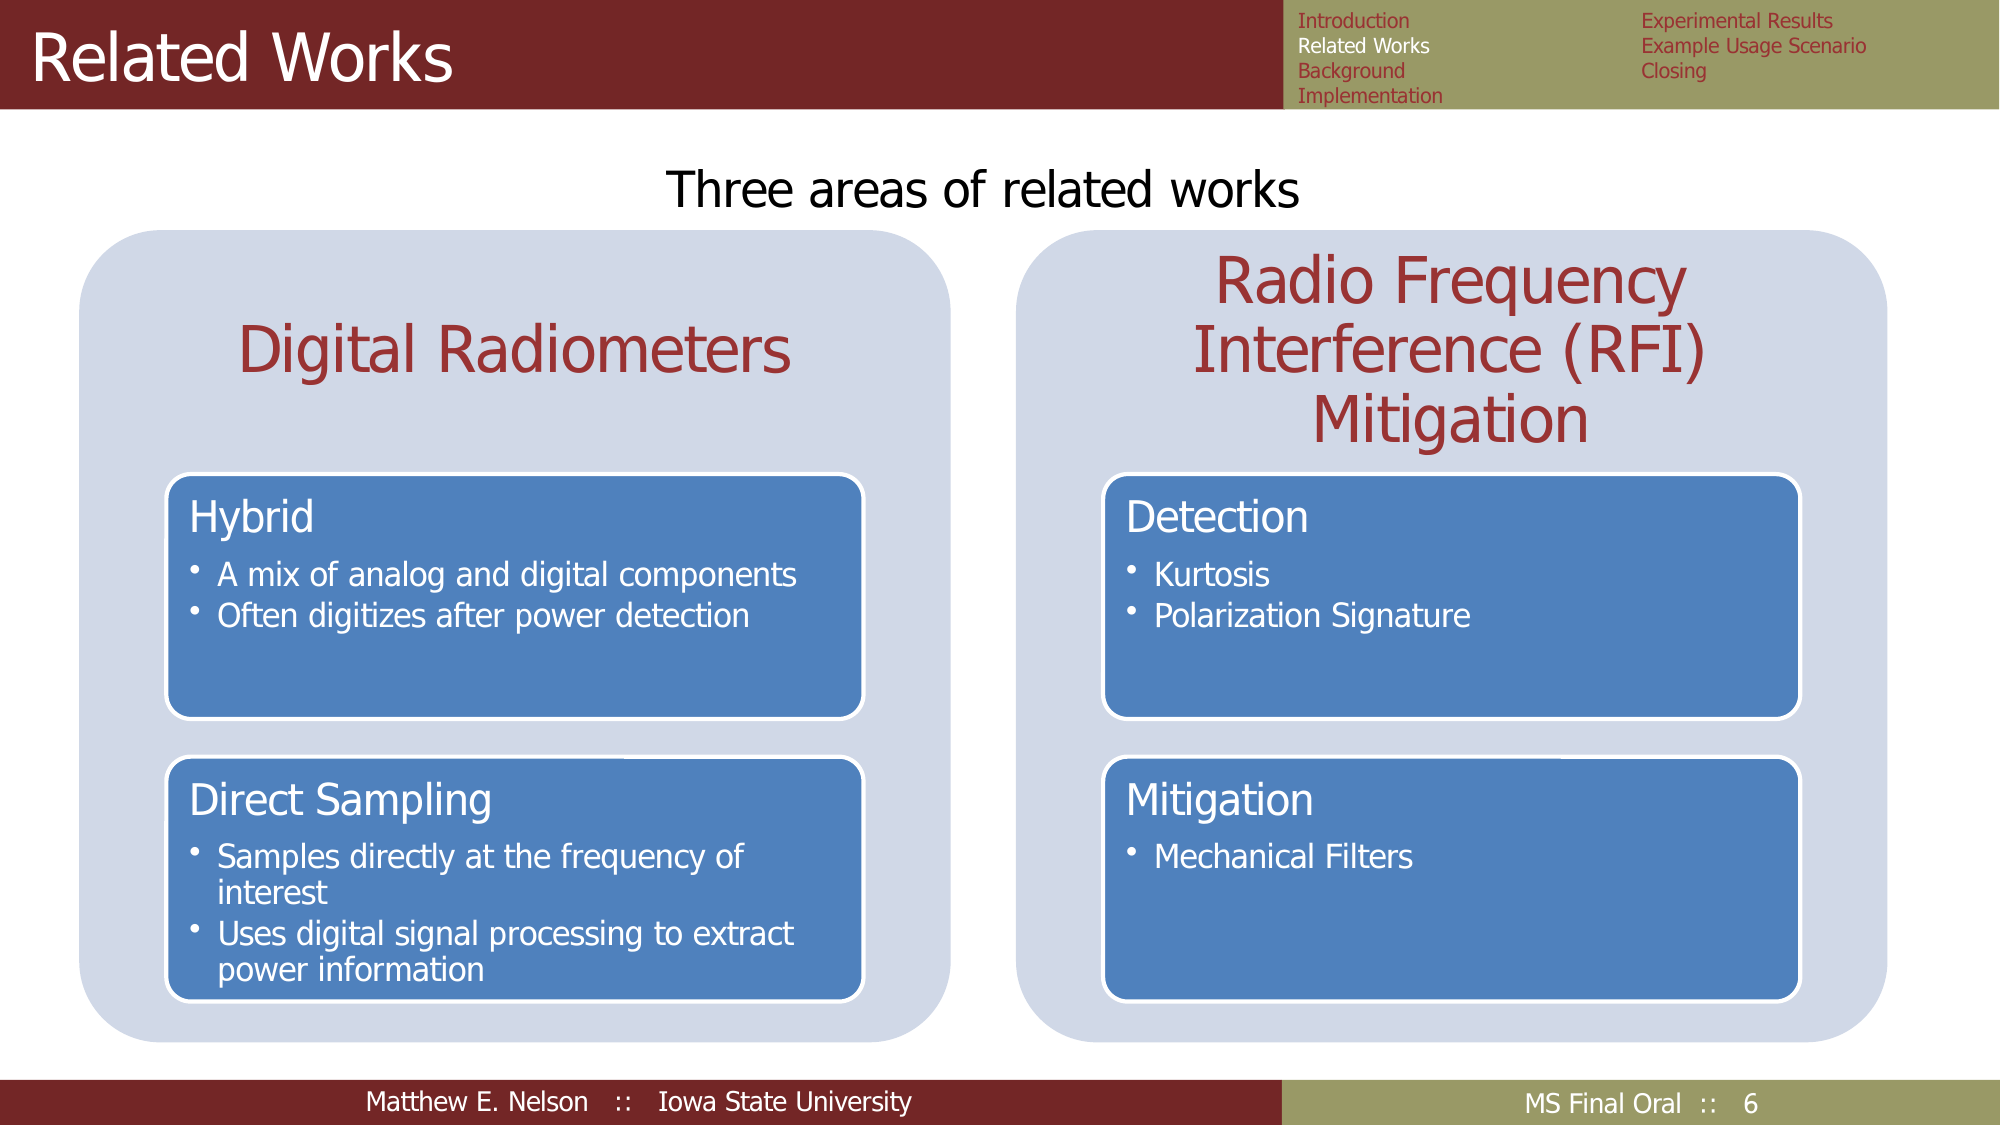

# Related Works
Introduction
Related Works
Background
Implementation
Experimental Results
Example Usage Scenario
Closing
Three areas of related works
Digital Radiometers
Hybrid
A mix of analog and digital components
Often digitizes after power detection
Direct Sampling
Samples directly at the frequency of interest
Uses digital signal processing to extract power information
Radio Frequency Interference (RFI) Mitigation
Detection
Kurtosis
Polarization Signature
Mitigation
Mechanical Filters